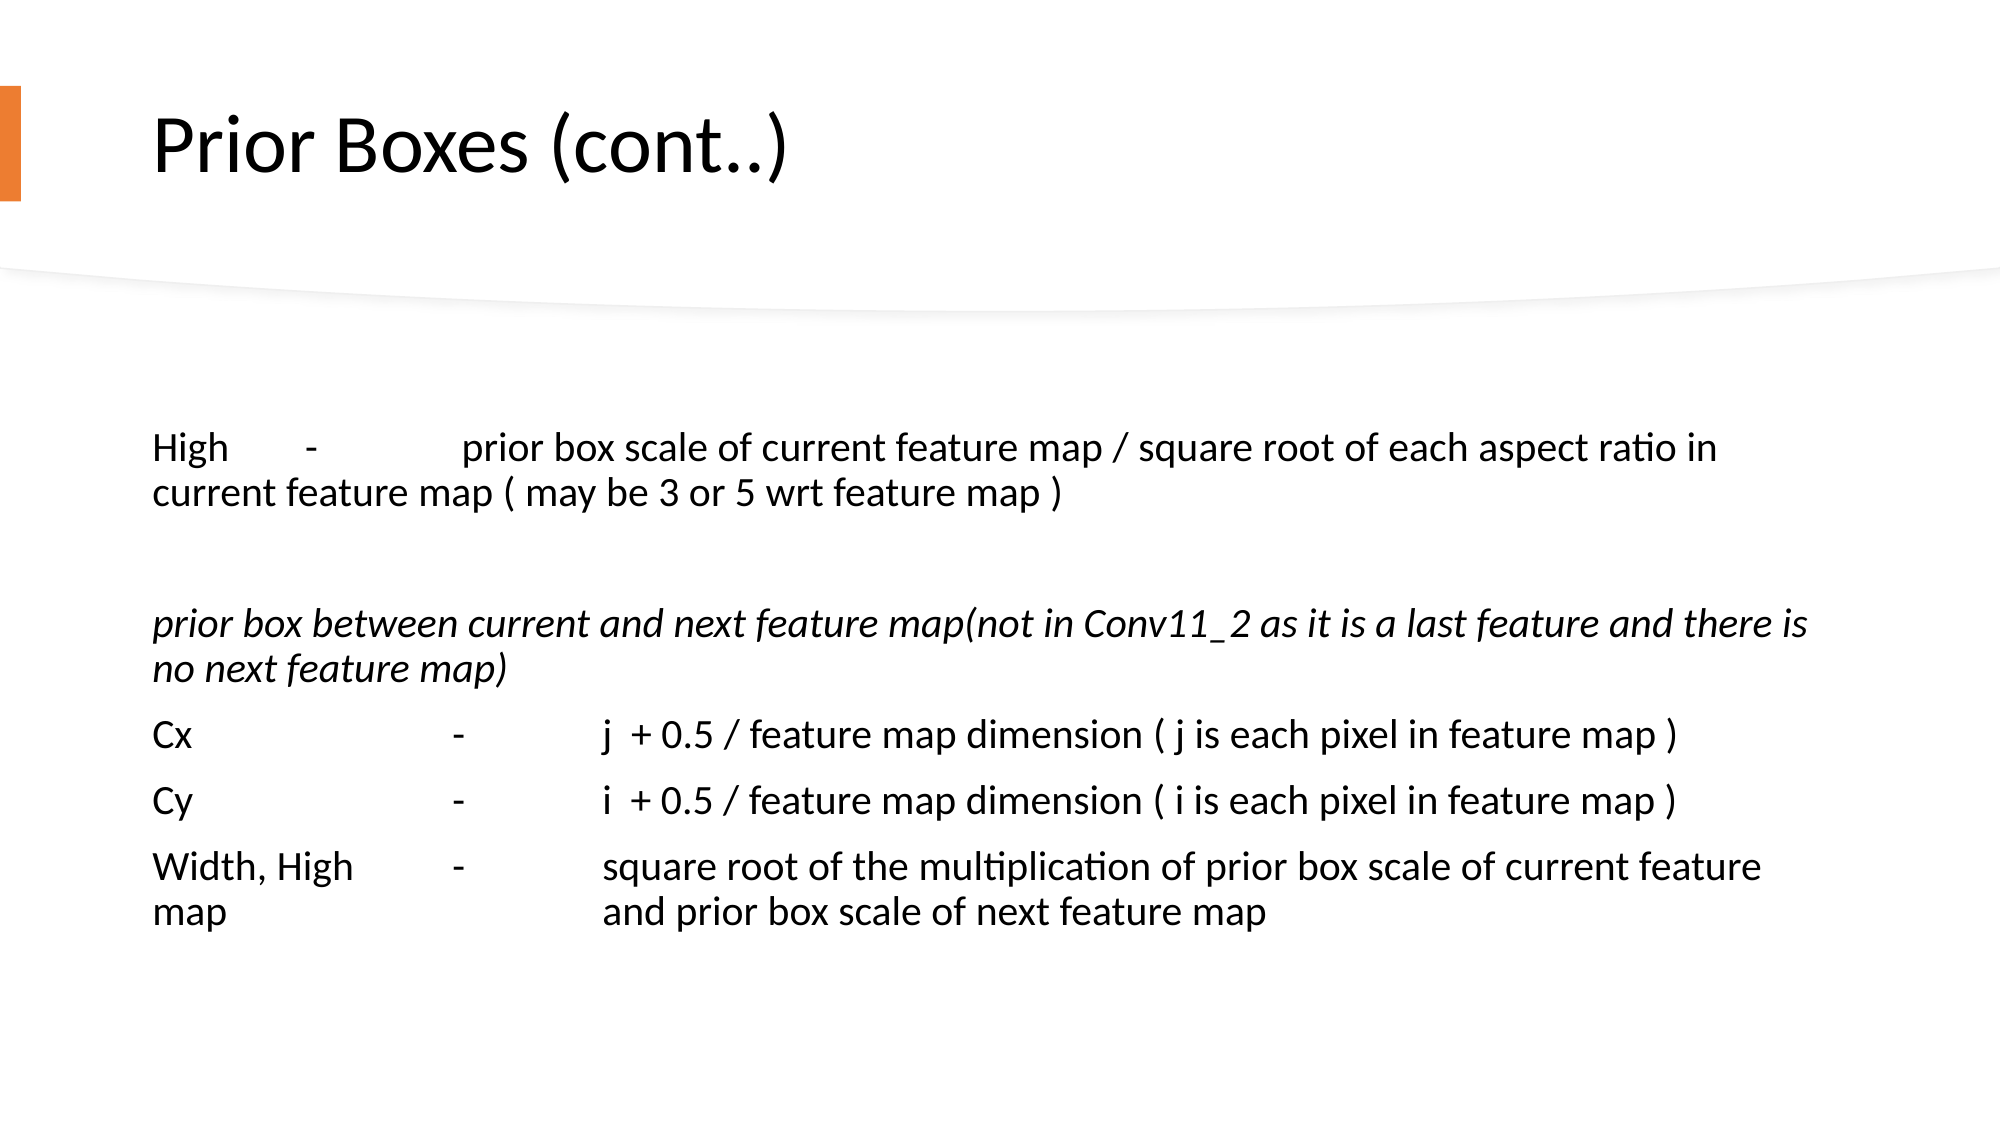

# Prior Boxes (cont..)

High        -	 prior box scale of current feature map / square root of each aspect ratio in  current feature map ( may be 3 or 5 wrt feature map )

prior box between current and next feature map(not in Conv11_2 as it is a last feature and there is no next feature map)
Cx		-	j  + 0.5 / feature map dimension ( j is each pixel in feature map )
Cy		-	i  + 0.5 / feature map dimension ( i is each pixel in feature map )
Width, High	-	square root of the multiplication of prior box scale of current feature map 			and prior box scale of next feature map
34